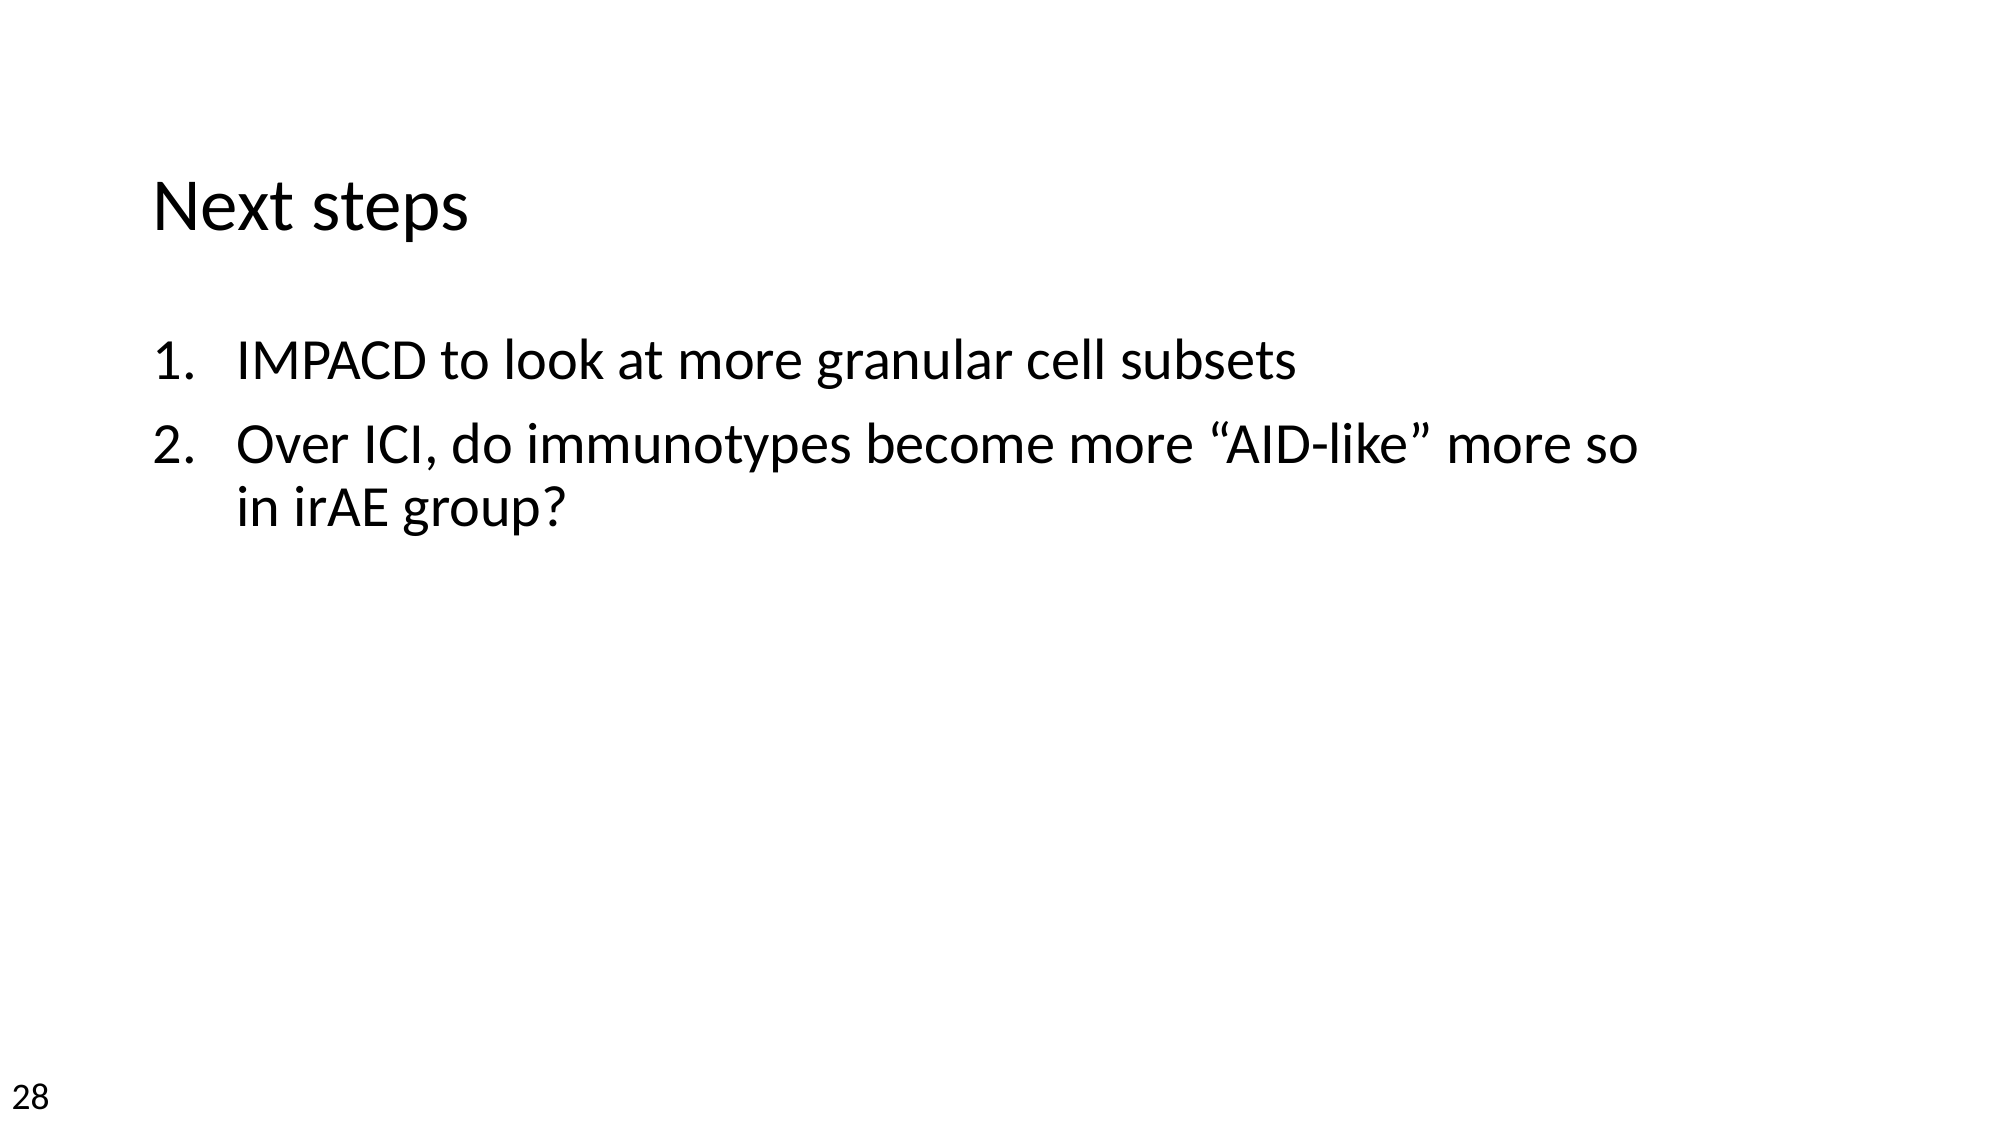

# Next steps
IMPACD to look at more granular cell subsets
Over ICI, do immunotypes become more “AID-like” more so in irAE group?
28